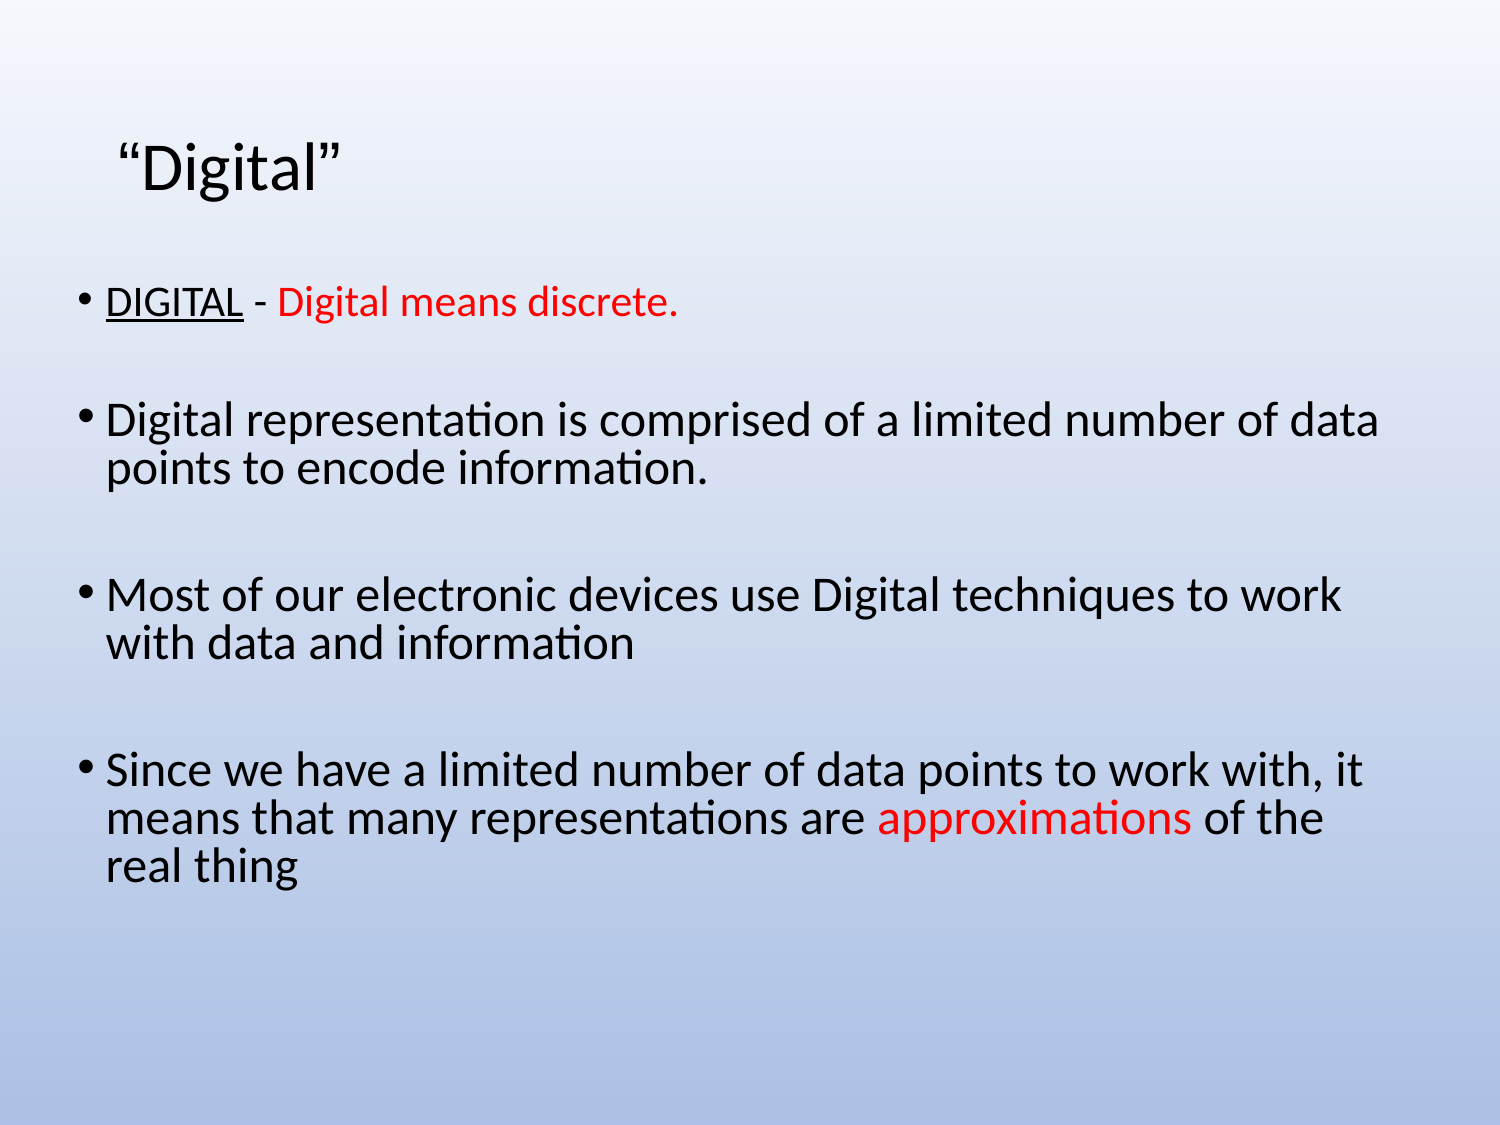

# “Digital”
DIGITAL - Digital means discrete.

Digital representation is comprised of a limited number of data points to encode information.

Most of our electronic devices use Digital techniques to work with data and information

Since we have a limited number of data points to work with, it means that many representations are approximations of the real thing